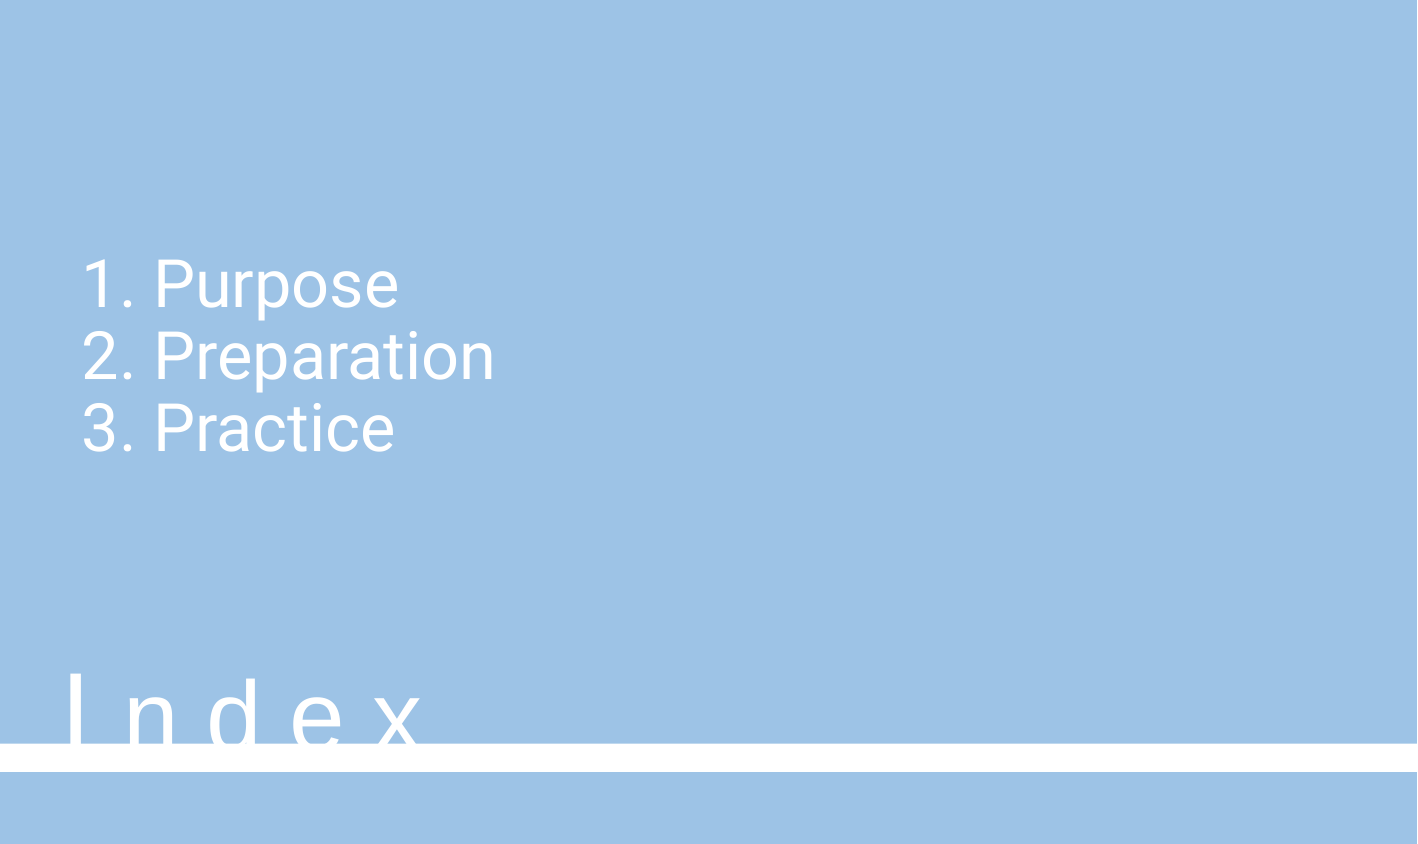

1. Purpose
2. Preparation
3. Practice

I n d e x